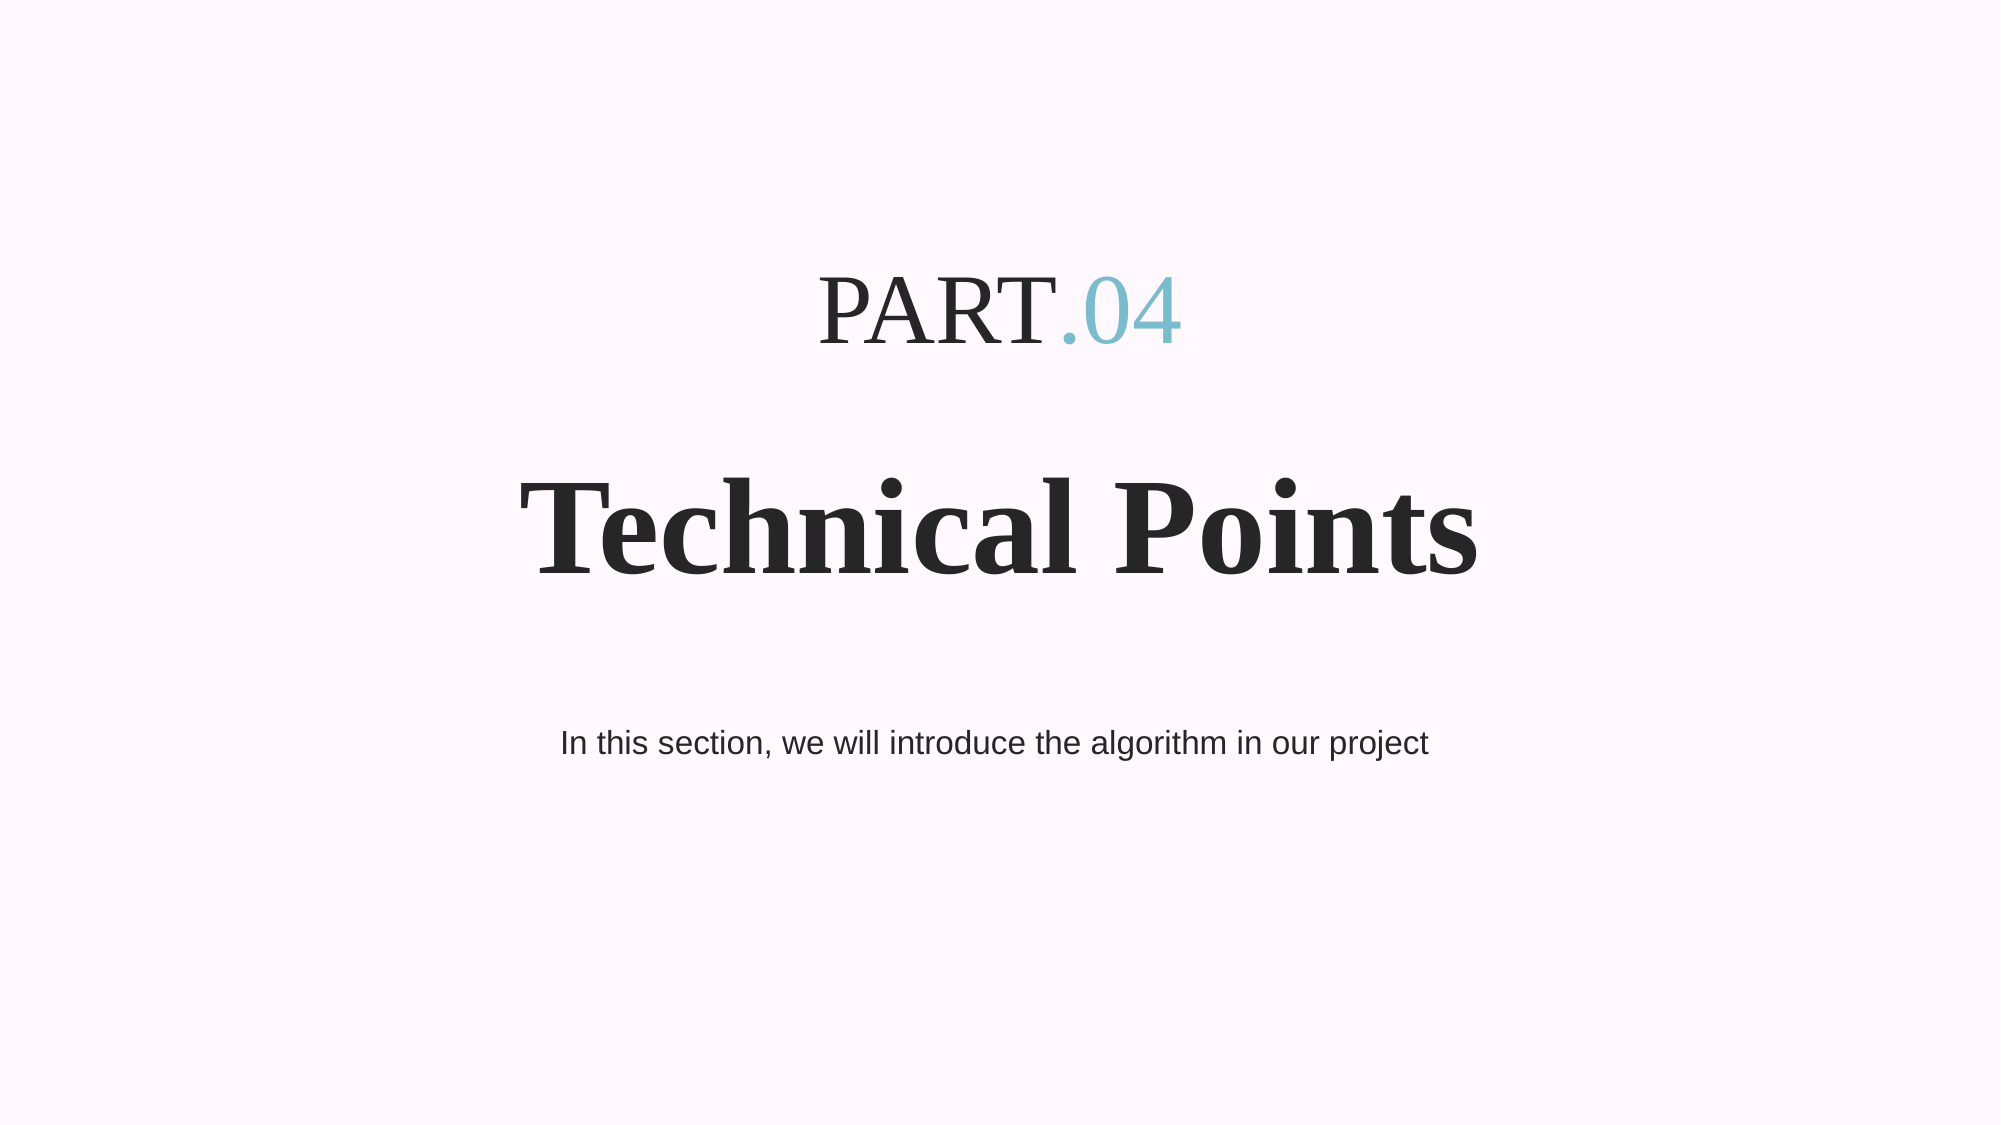

PART.04
Technical Points
In this section, we will introduce the algorithm in our project